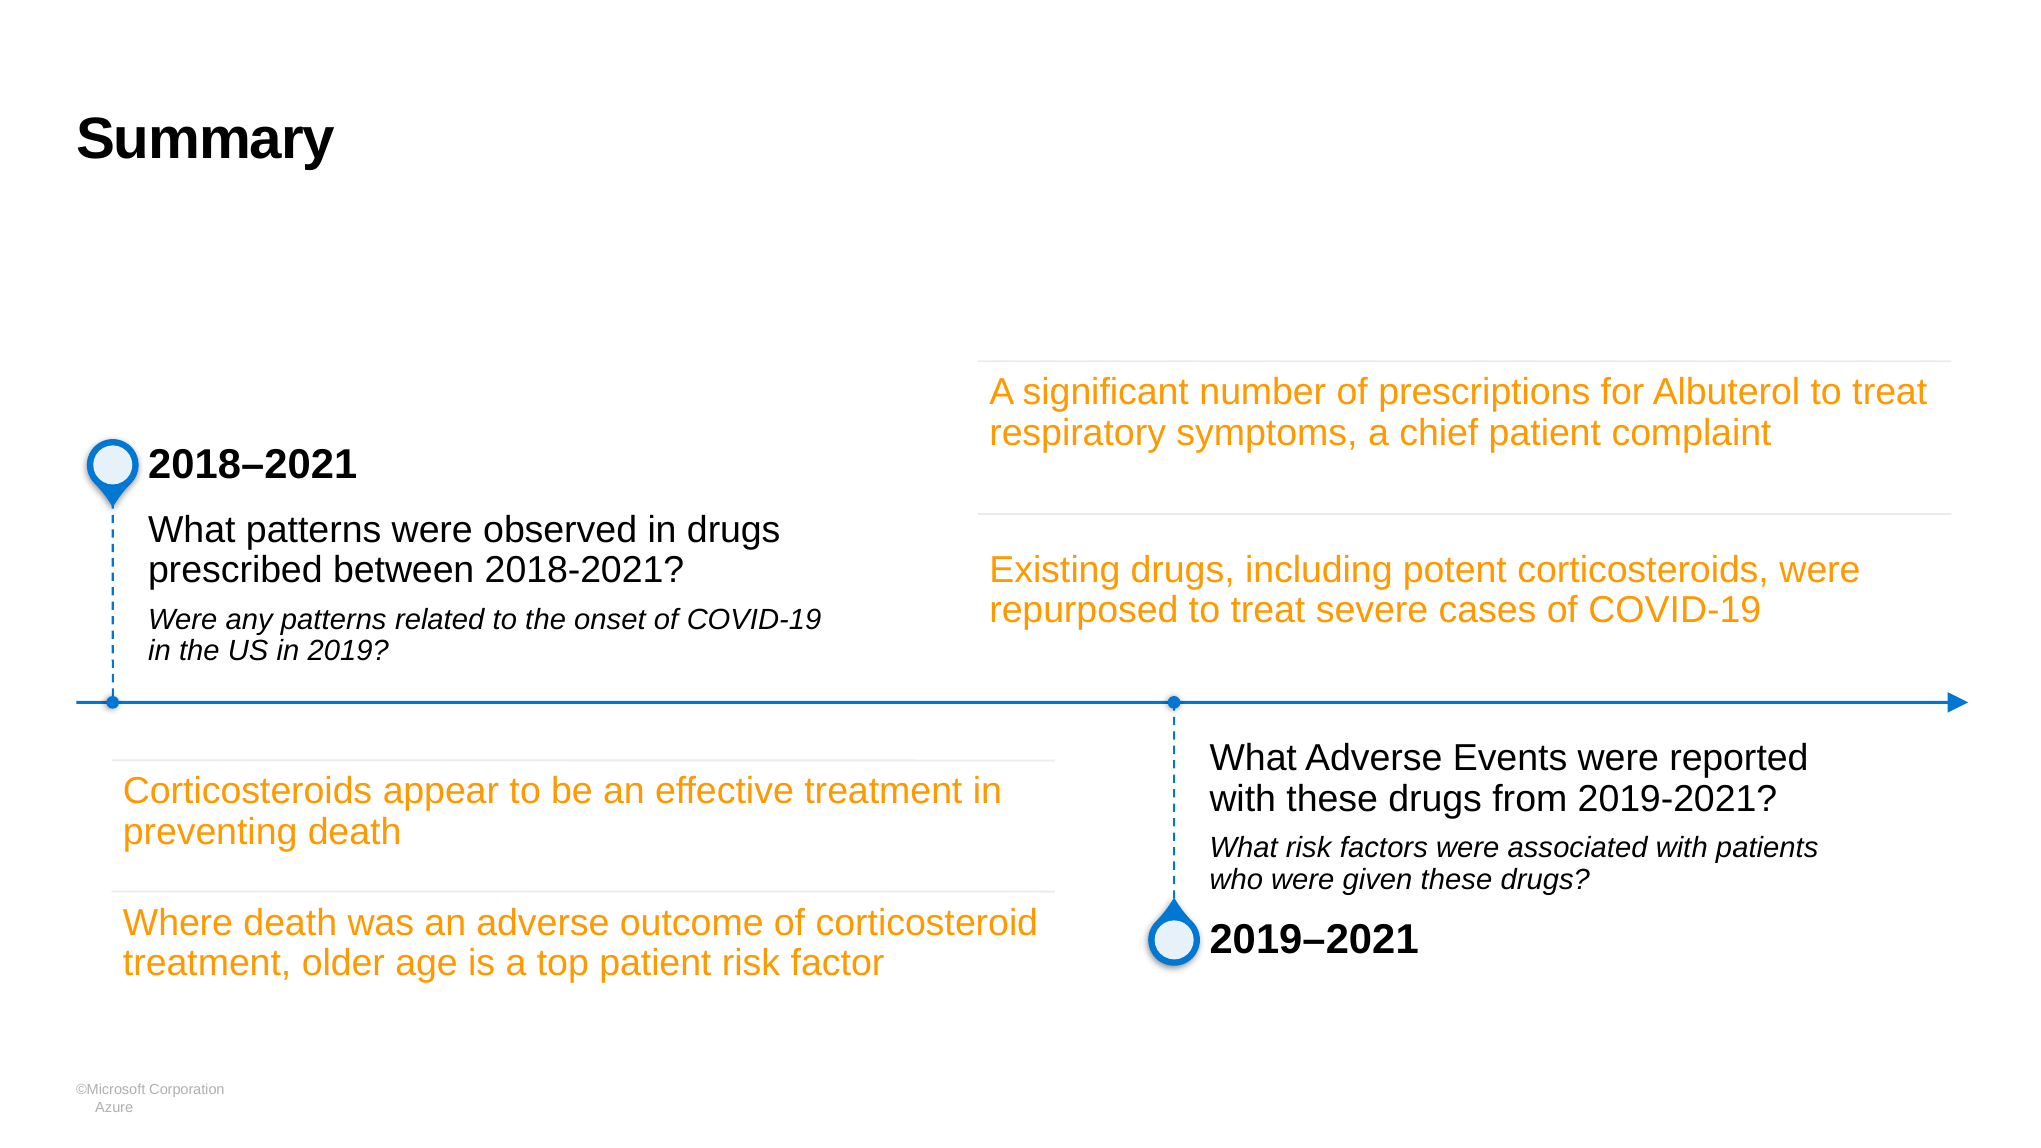

# Summary
What patterns were observed in drugs prescribed between 2018-2021?
Were any patterns related to the onset of COVID-19 in the US in 2019?
2018–2021
What Adverse Events were reported with these drugs from 2019-2021?
What risk factors were associated with patients who were given these drugs?
2019–2021
A significant number of prescriptions for Albuterol to treat respiratory symptoms, a chief patient complaint
Existing drugs, including potent corticosteroids, were repurposed to treat severe cases of COVID-19
Corticosteroids appear to be an effective treatment in preventing death
Where death was an adverse outcome of corticosteroid treatment, older age is a top patient risk factor